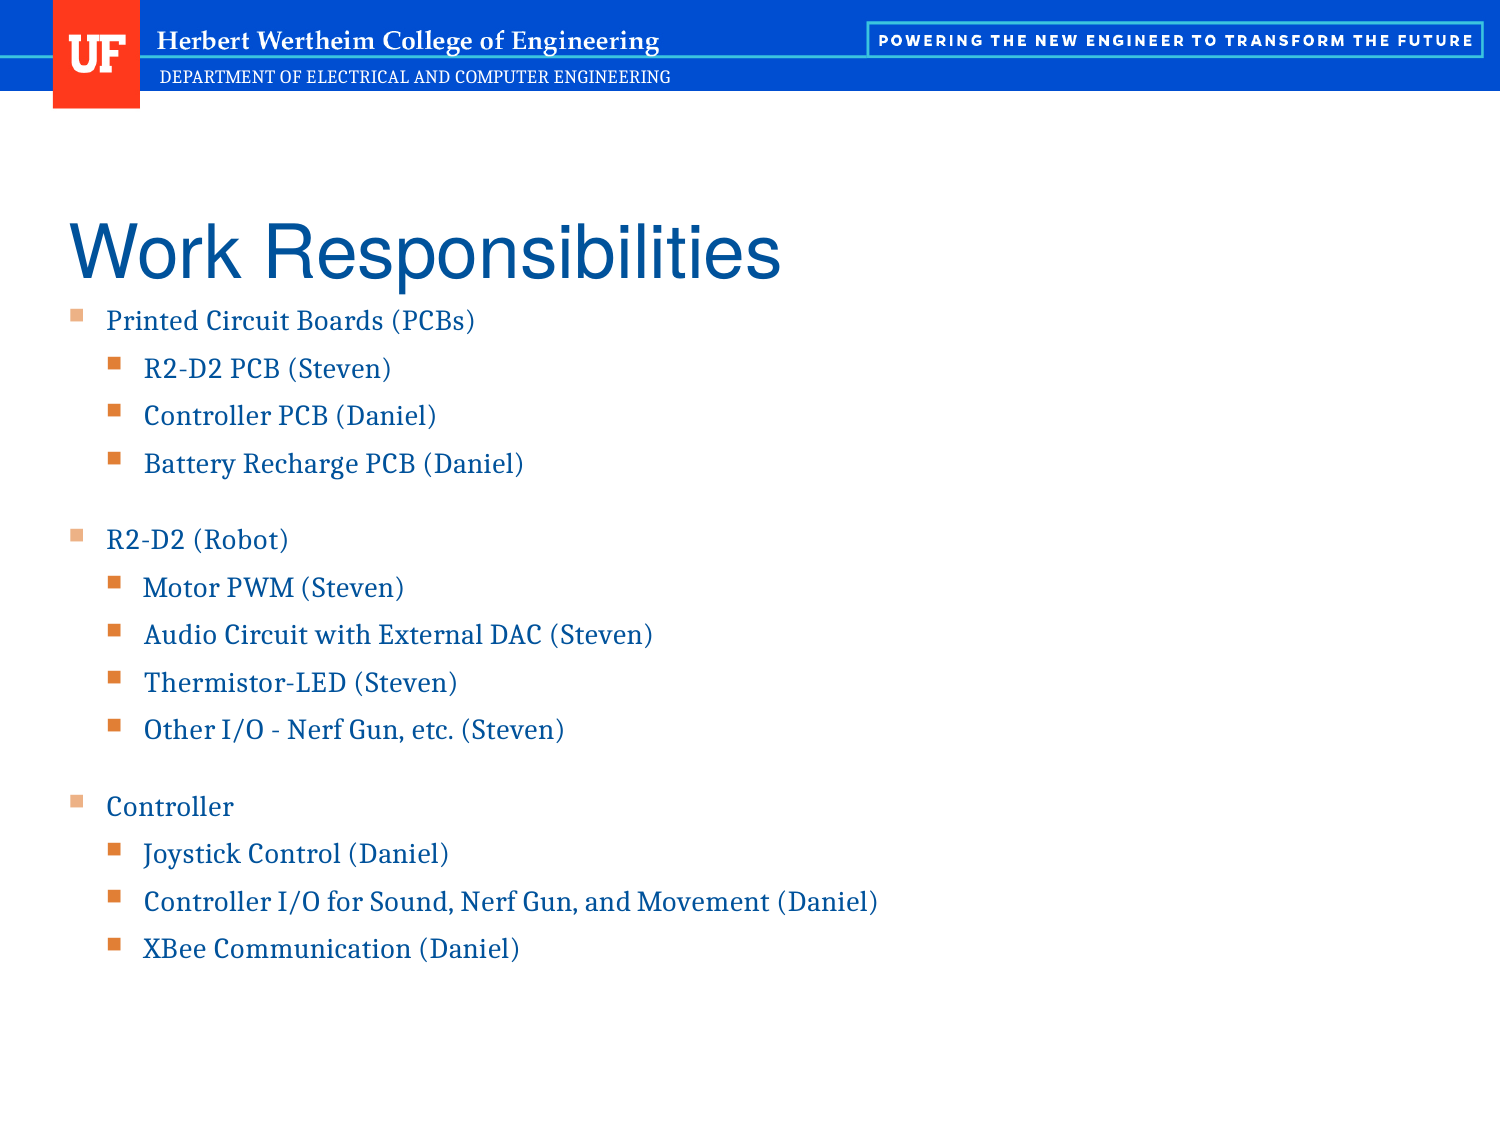

# Work Responsibilities
Printed Circuit Boards (PCBs)
R2-D2 PCB (Steven)
Controller PCB (Daniel)
Battery Recharge PCB (Daniel)
R2-D2 (Robot)
Motor PWM (Steven)
Audio Circuit with External DAC (Steven)
Thermistor-LED (Steven)
Other I/O - Nerf Gun, etc. (Steven)
Controller
Joystick Control (Daniel)
Controller I/O for Sound, Nerf Gun, and Movement (Daniel)
XBee Communication (Daniel)